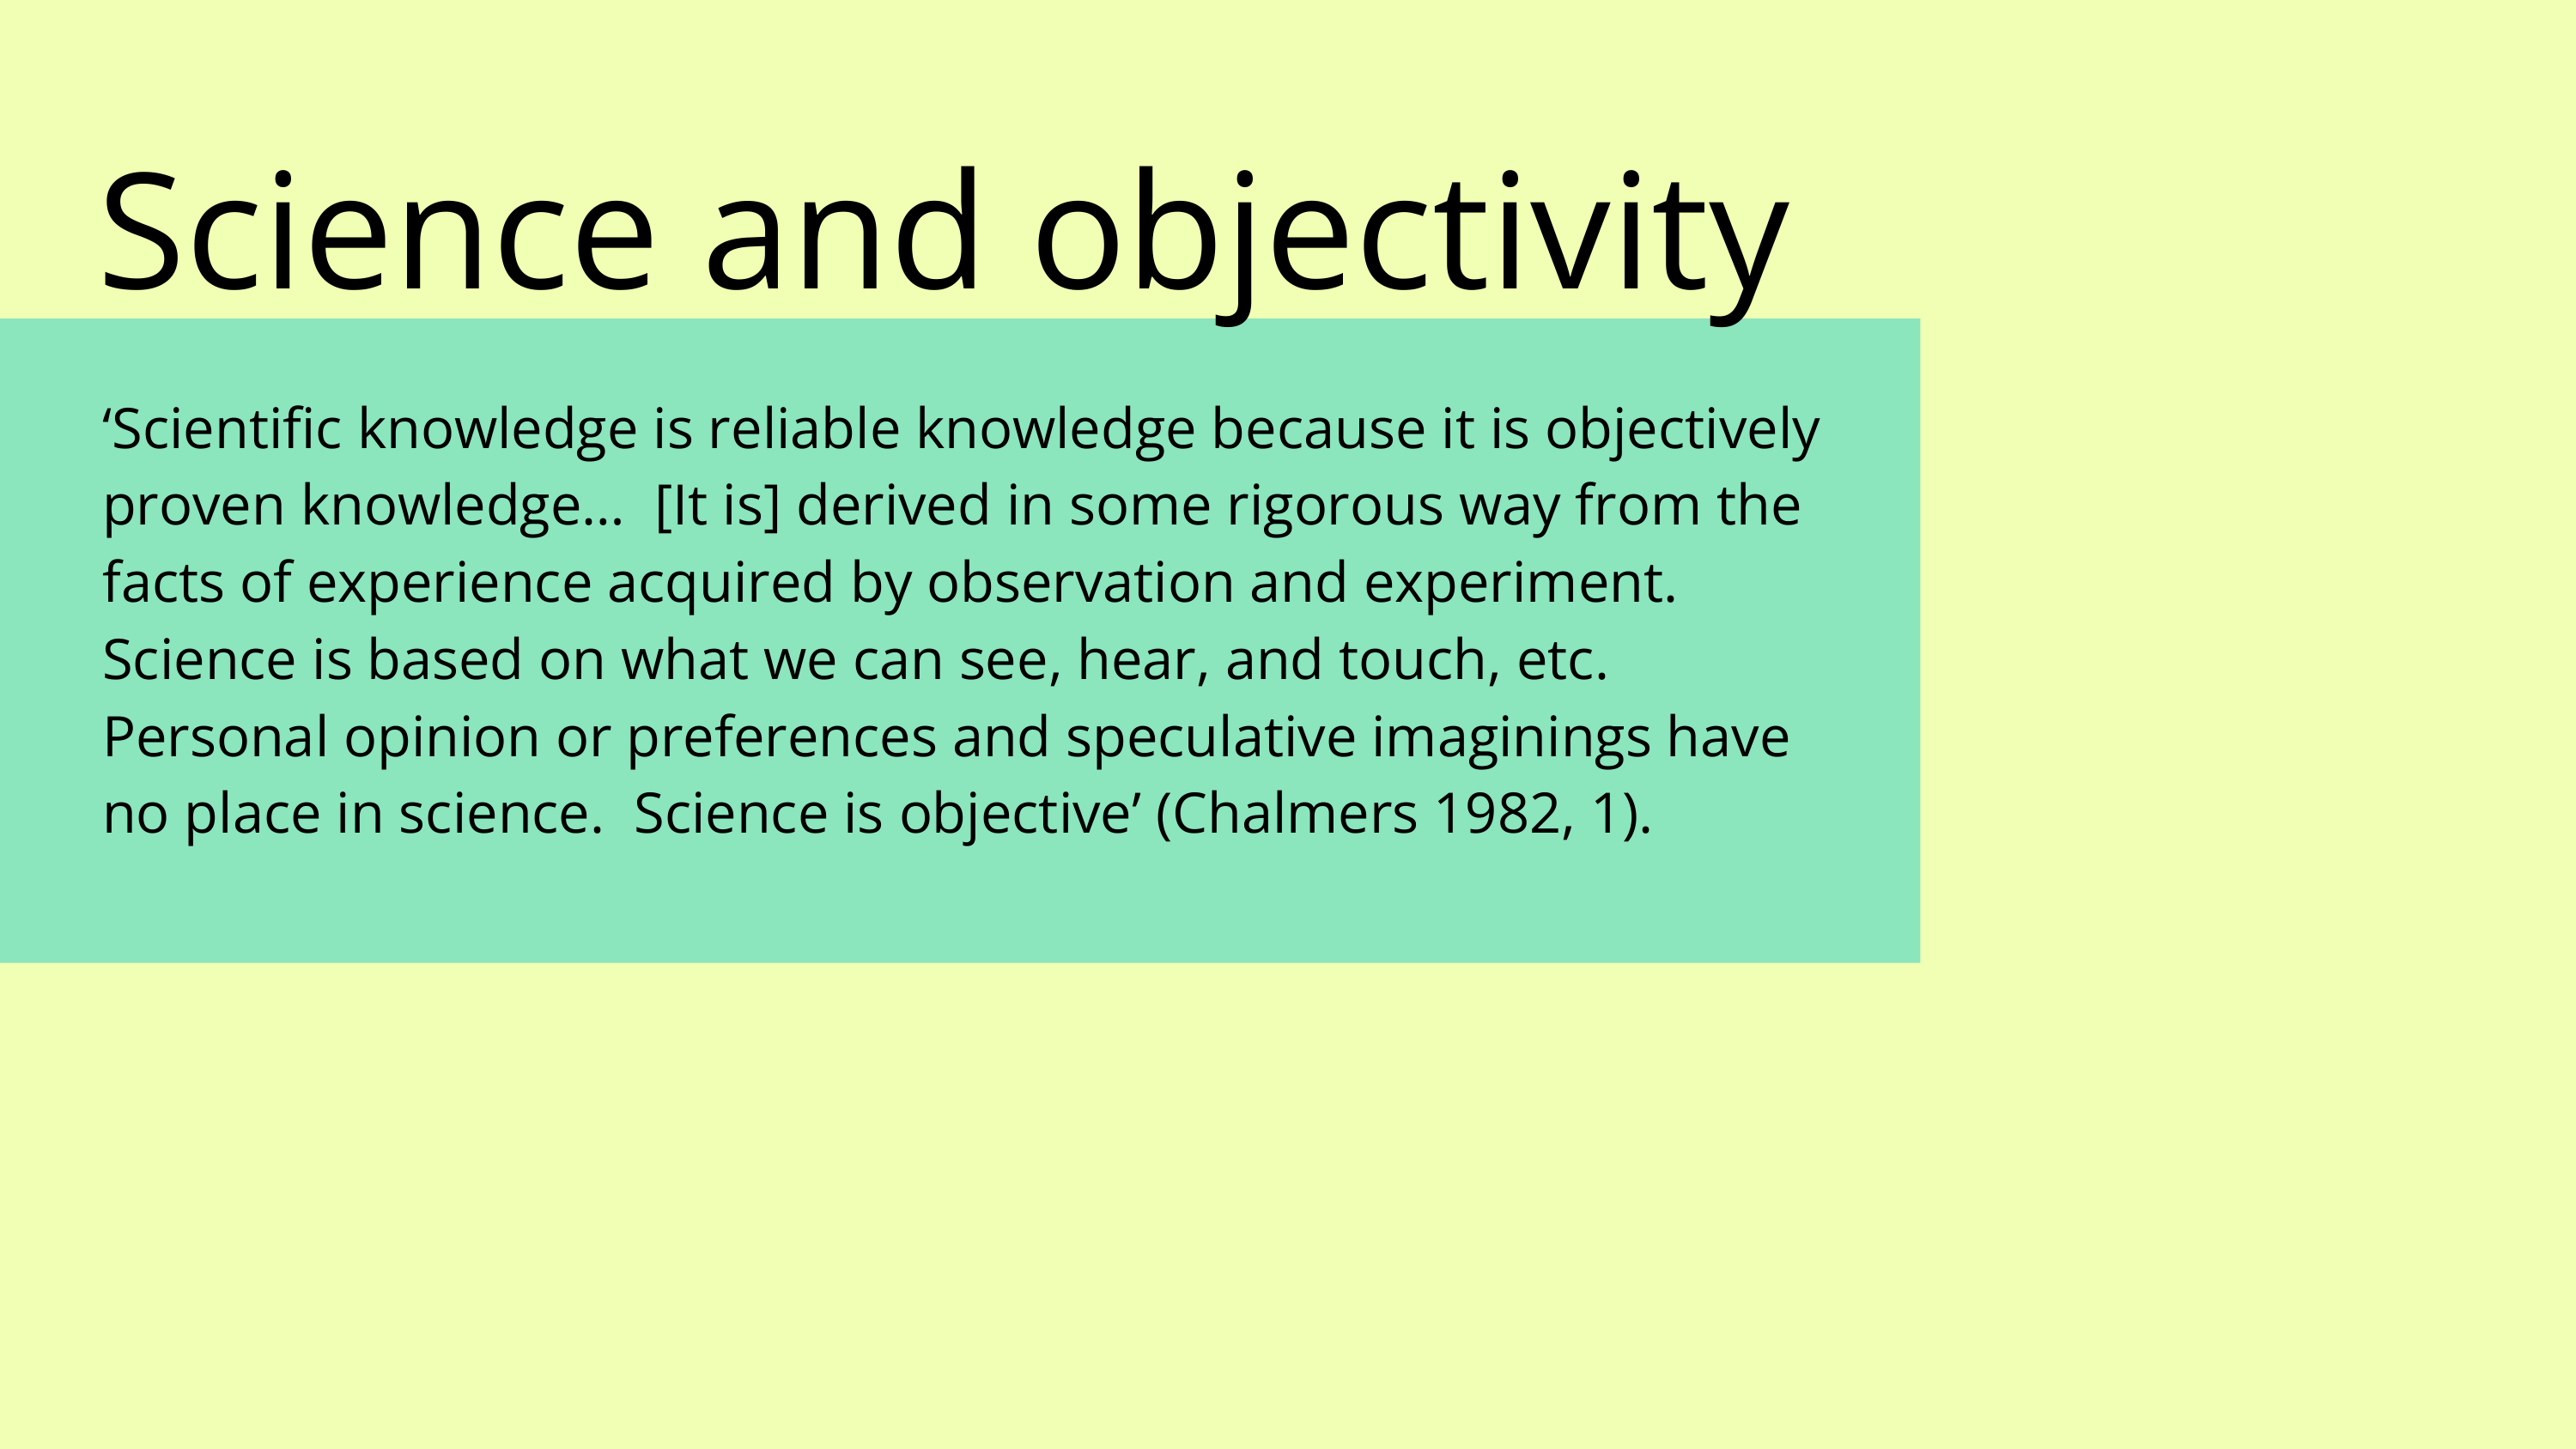

Science and objectivity

‘Scientific knowledge is reliable knowledge because it is objectively proven knowledge…  [It is] derived in some rigorous way from the facts of experience acquired by observation and experiment.  Science is based on what we can see, hear, and touch, etc.  Personal opinion or preferences and speculative imaginings have no place in science.  Science is objective’ (Chalmers 1982, 1).